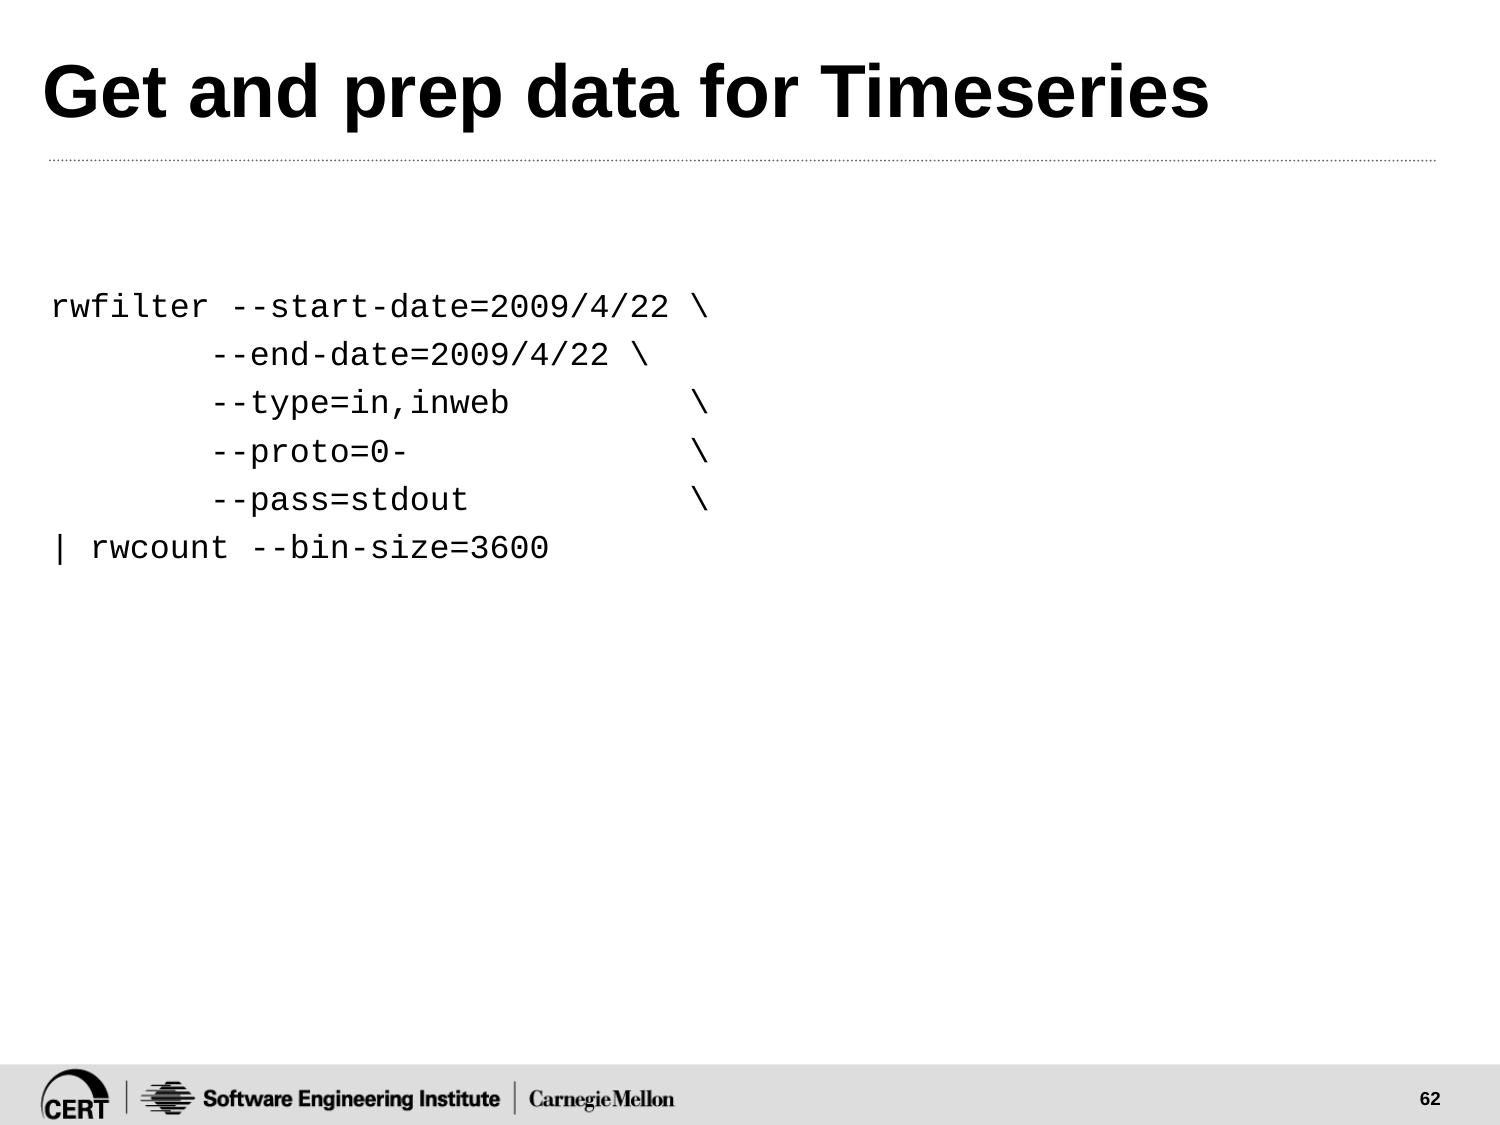

# Get and prep data for Timeseries

rwfilter --start-date=2009/4/22 \
        --end-date=2009/4/22 \
        --type=in,inweb         \
        --proto=0-              \
        --pass=stdout           \
| rwcount --bin-size=3600